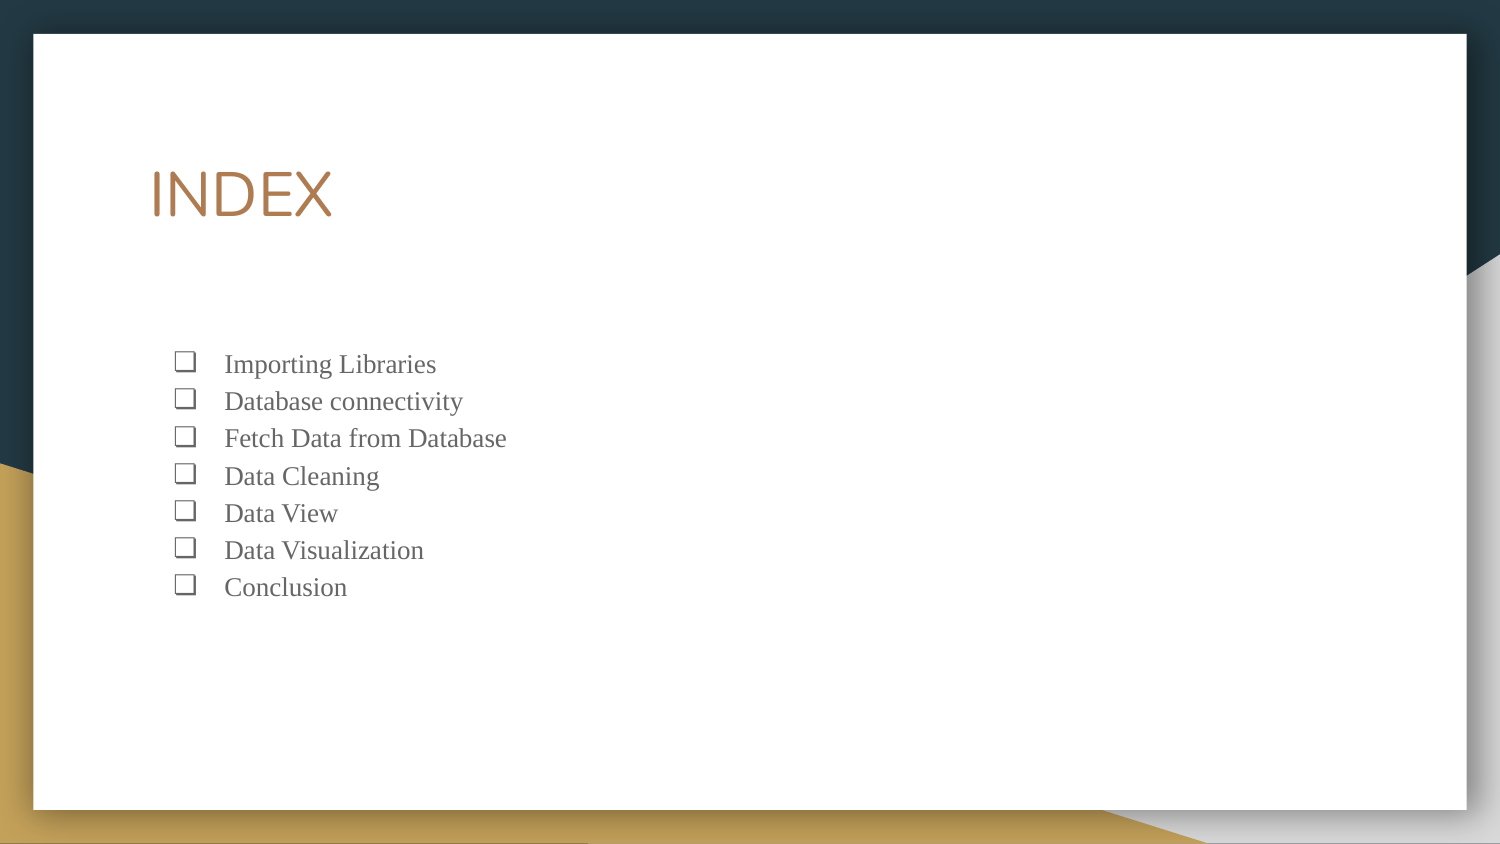

# INDEX
Importing Libraries
Database connectivity
Fetch Data from Database
Data Cleaning
Data View
Data Visualization
Conclusion